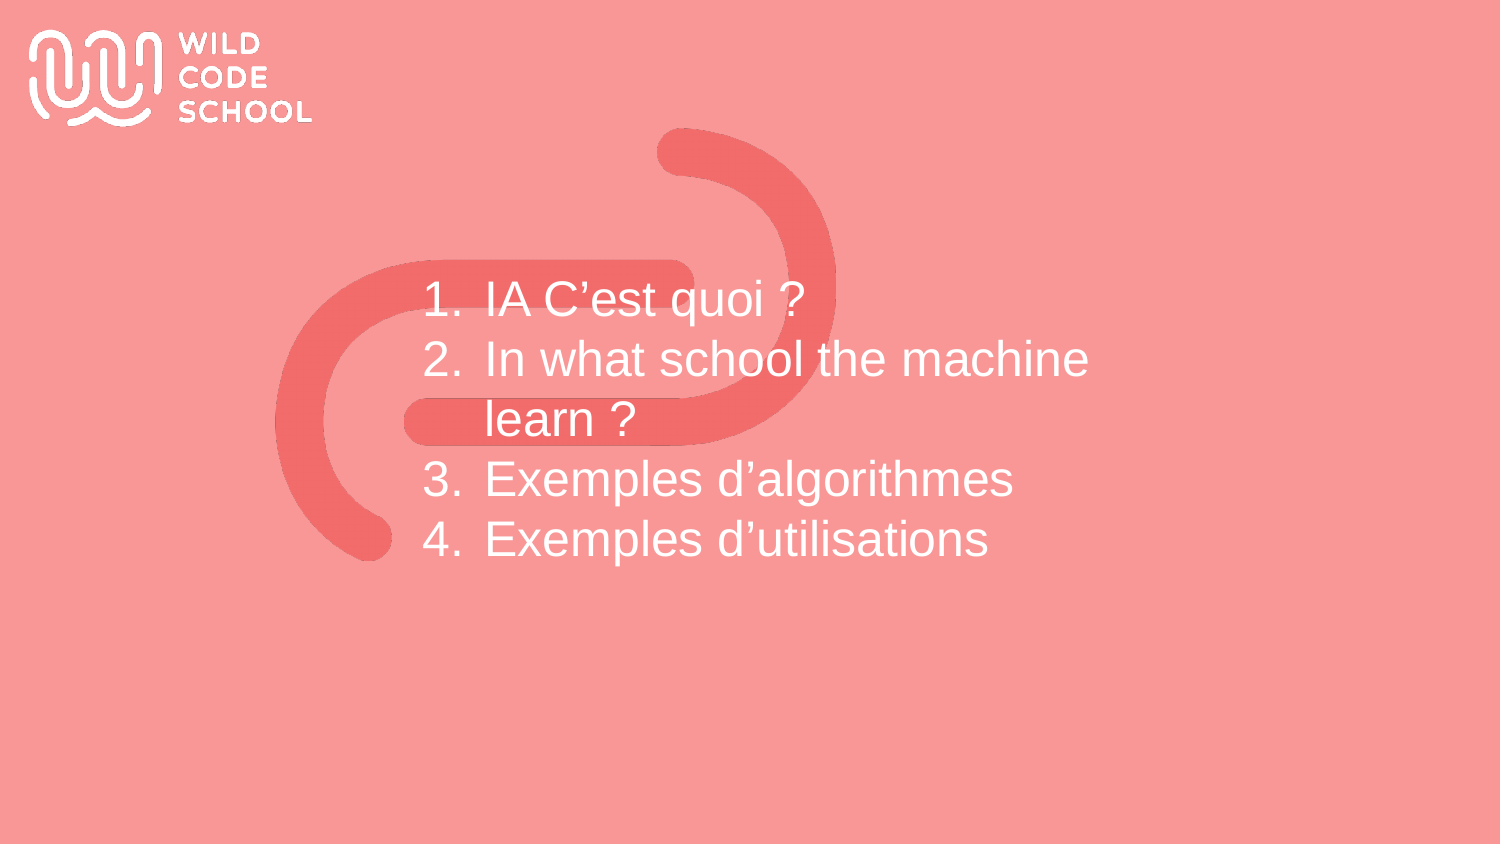

IA C’est quoi ?
In what school the machine learn ?
Exemples d’algorithmes
Exemples d’utilisations